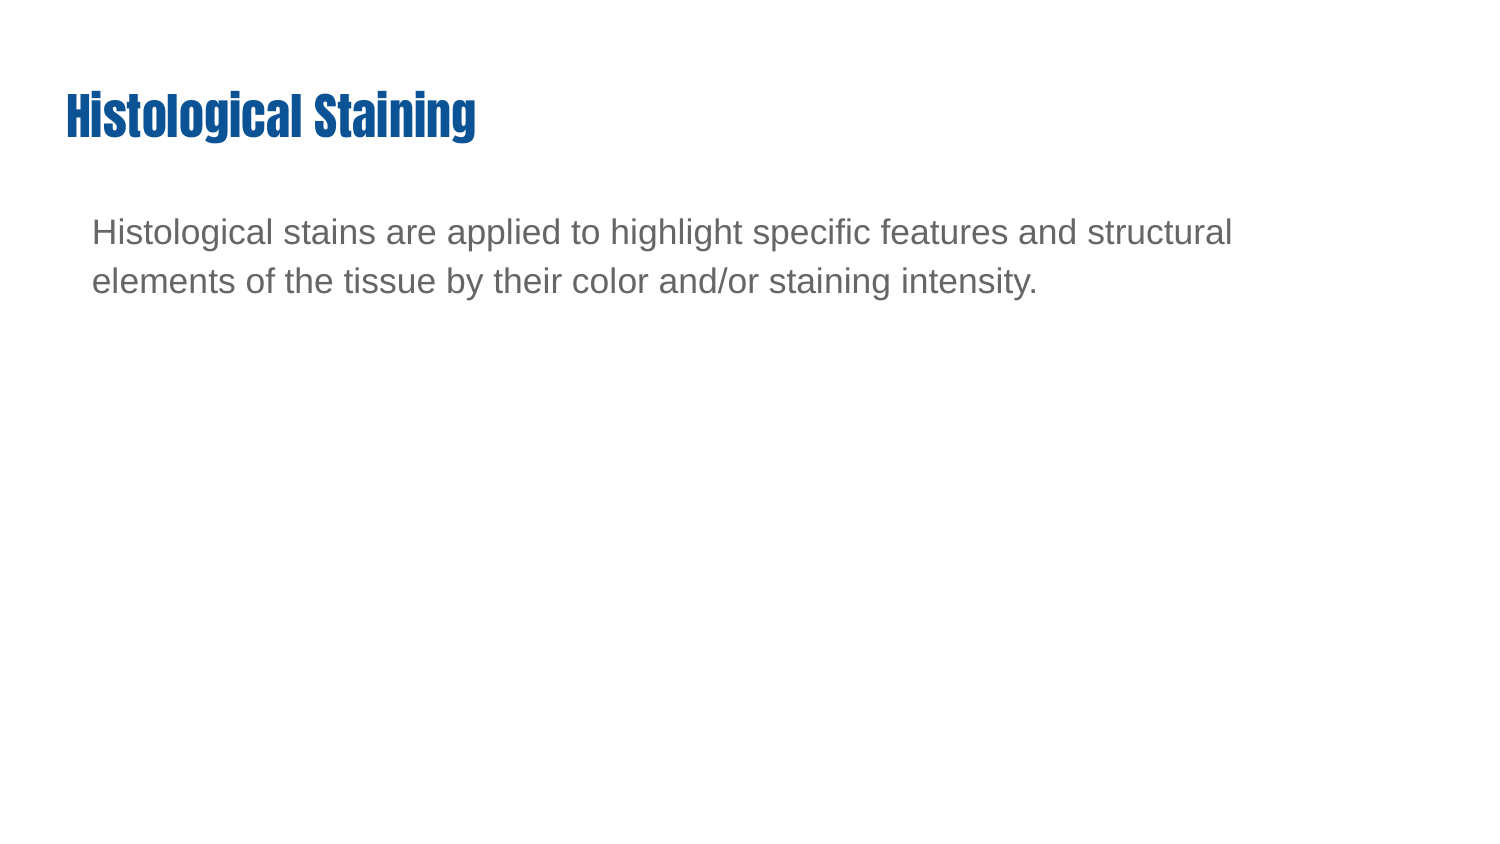

# Histological Staining
Histological stains are applied to highlight specific features and structural elements of the tissue by their color and/or staining intensity.